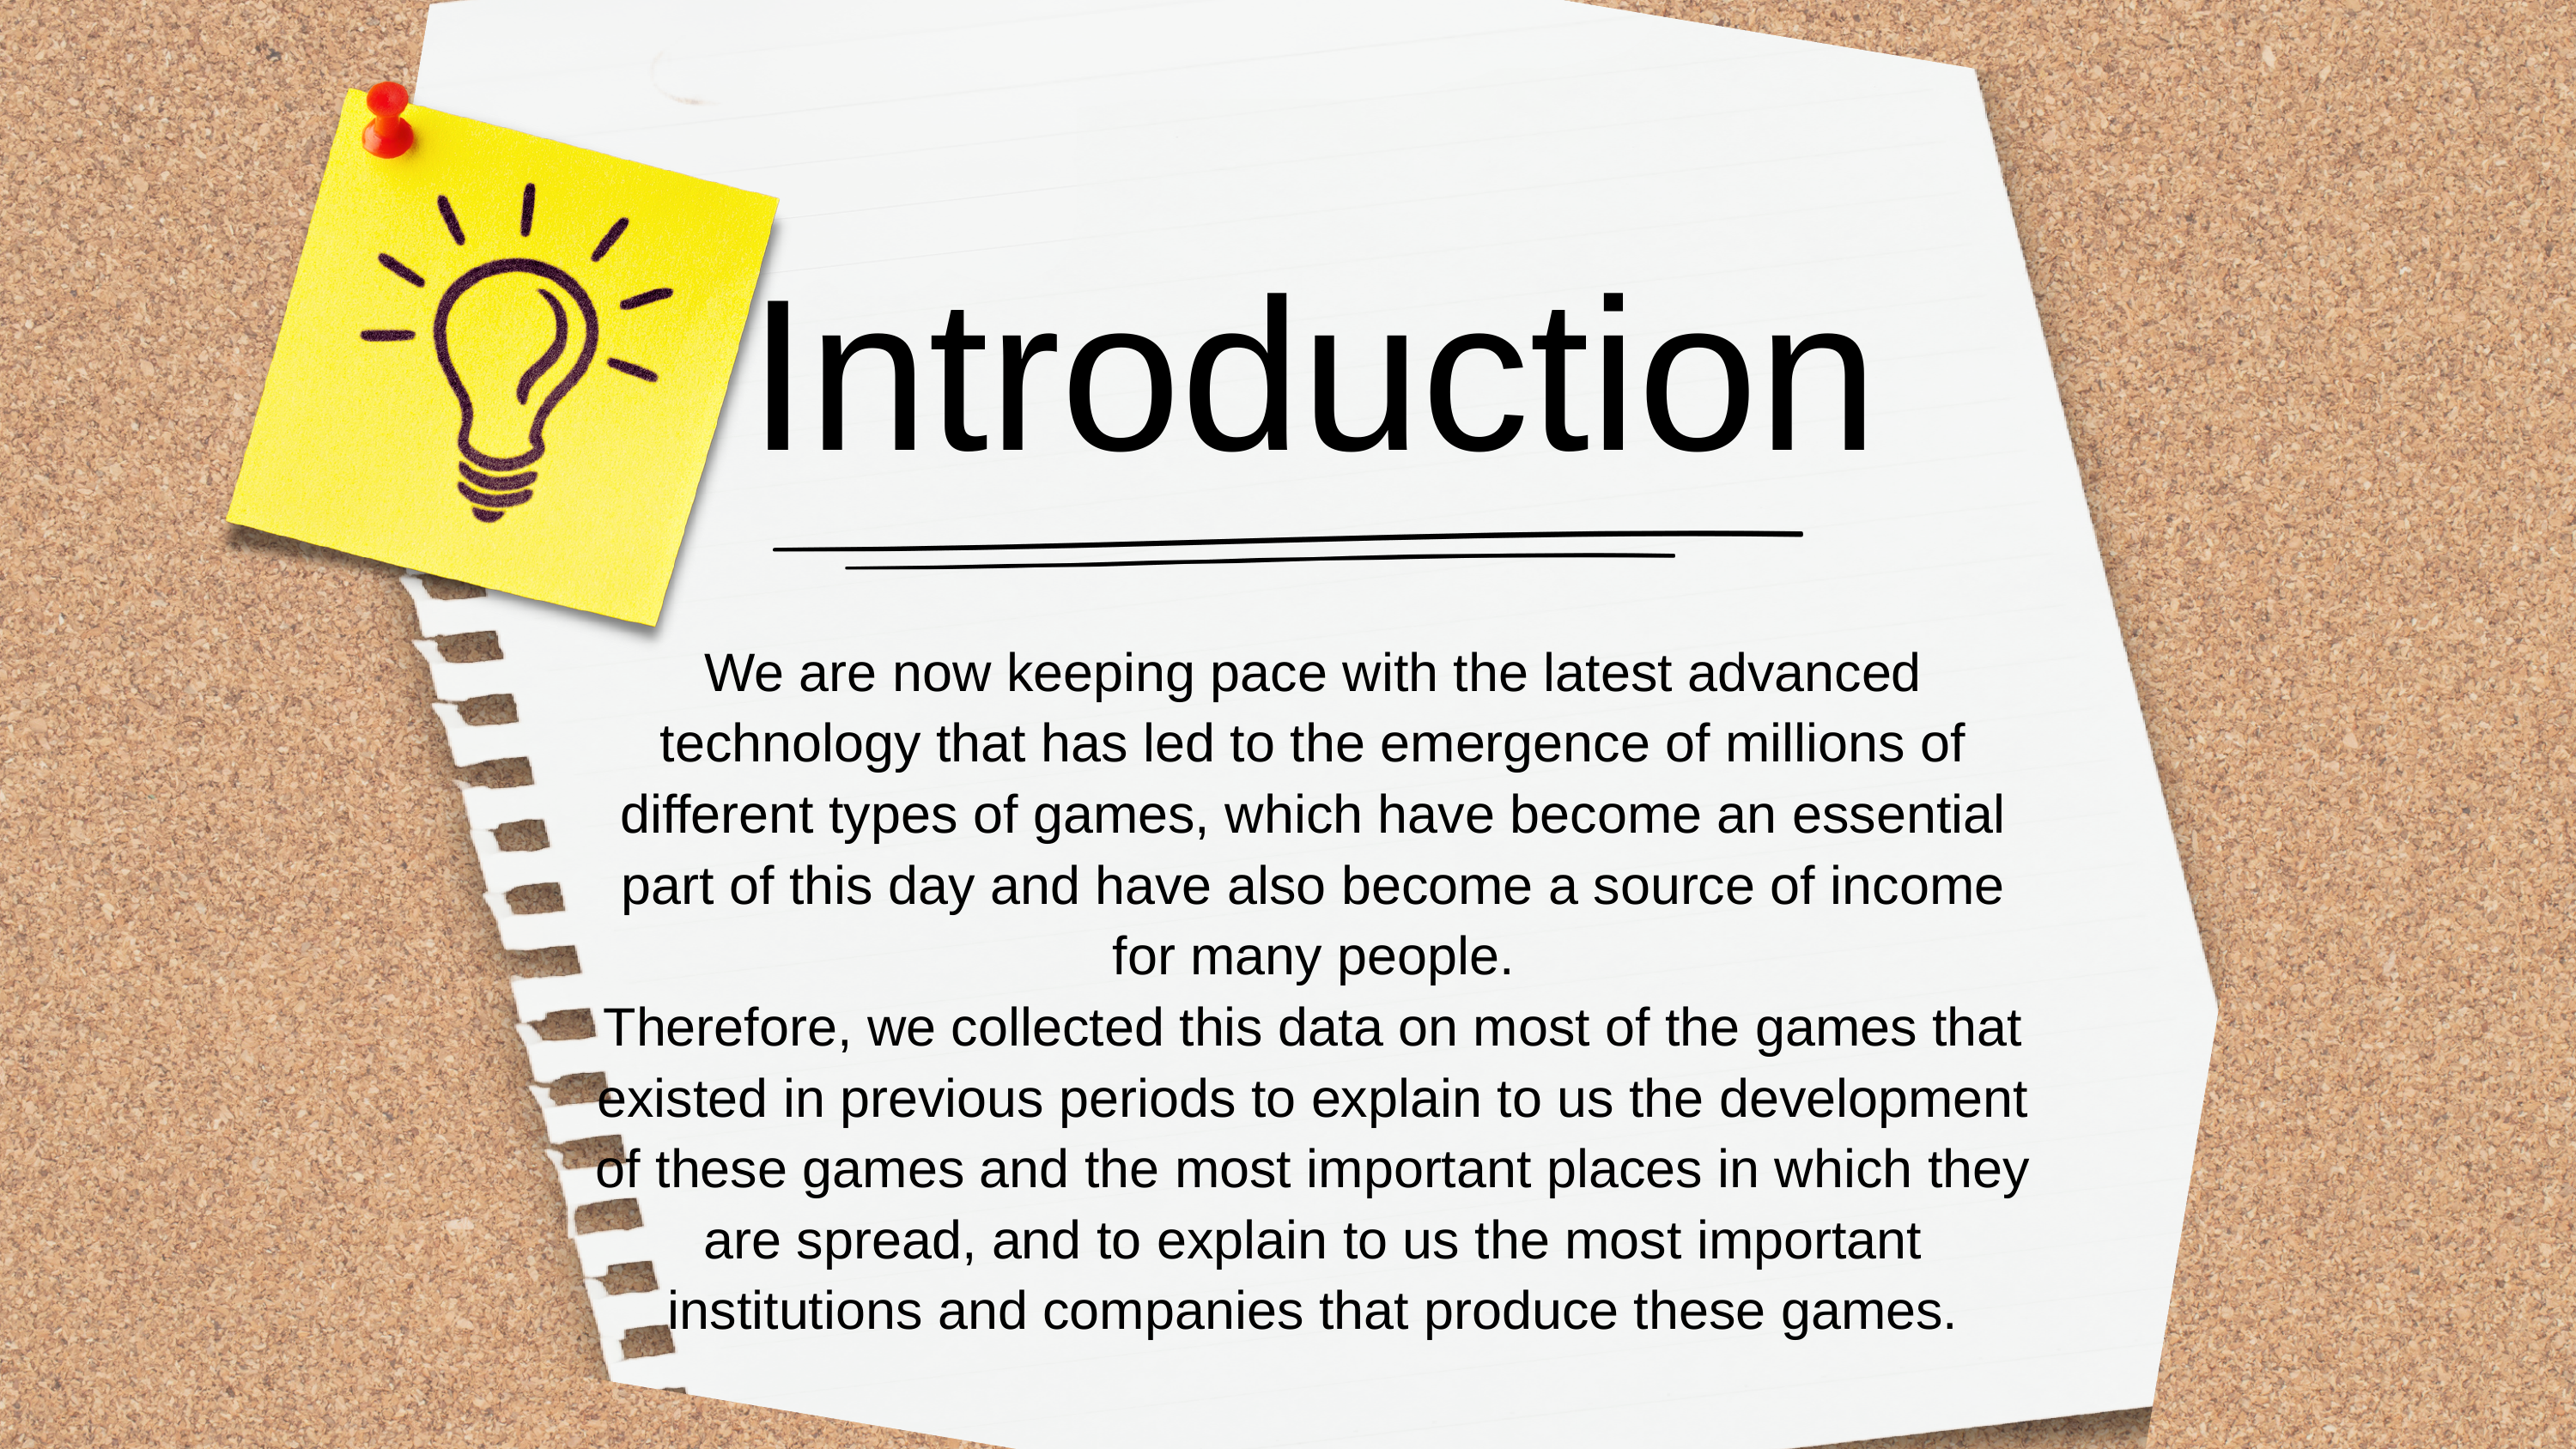

Introduction

We are now keeping pace with the latest advanced technology that has led to the emergence of millions of different types of games, which have become an essential part of this day and have also become a source of income for many people.
Therefore, we collected this data on most of the games that existed in previous periods to explain to us the development of these games and the most important places in which they are spread, and to explain to us the most important institutions and companies that produce these games.